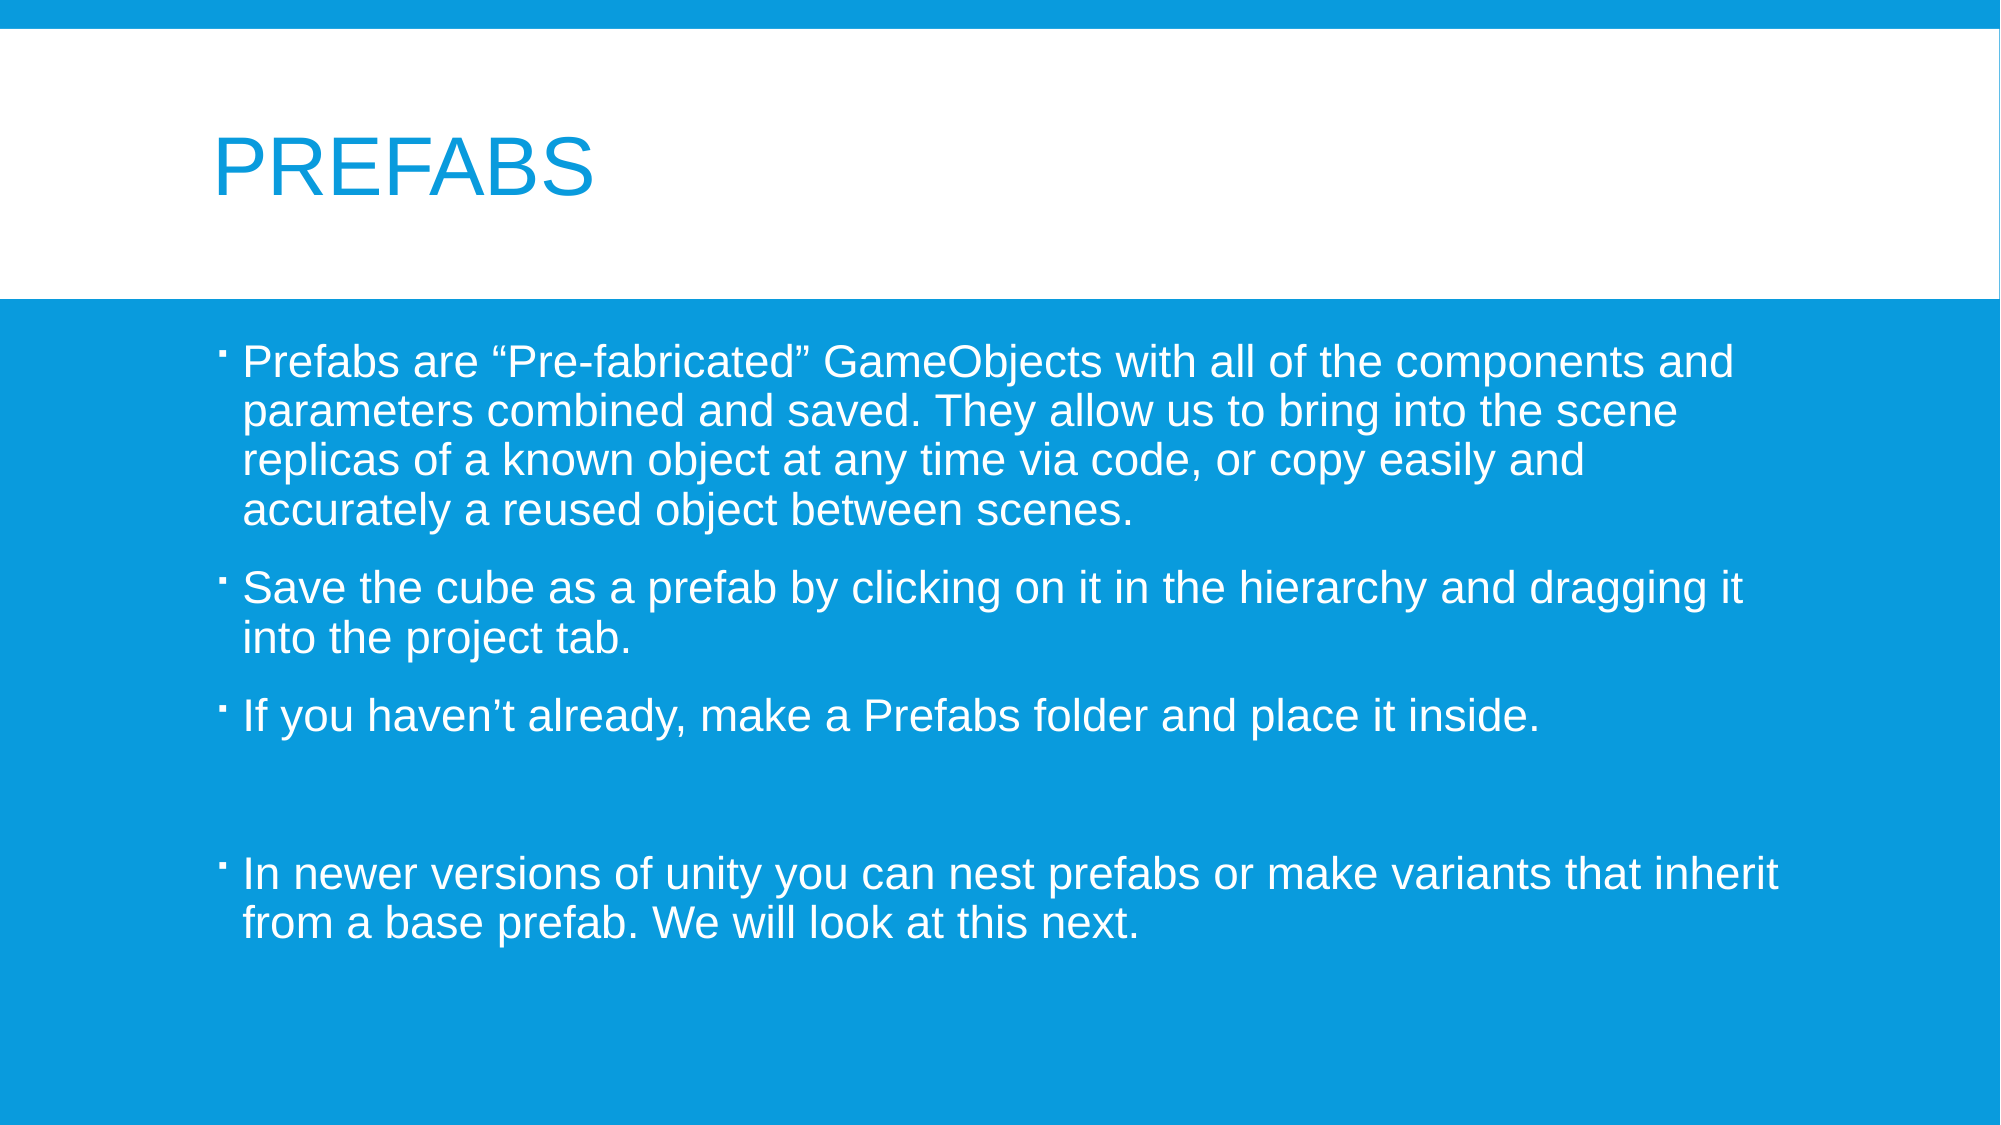

# Prefabs
Prefabs are “Pre-fabricated” GameObjects with all of the components and parameters combined and saved. They allow us to bring into the scene replicas of a known object at any time via code, or copy easily and accurately a reused object between scenes.
Save the cube as a prefab by clicking on it in the hierarchy and dragging it into the project tab.
If you haven’t already, make a Prefabs folder and place it inside.

In newer versions of unity you can nest prefabs or make variants that inherit from a base prefab. We will look at this next.